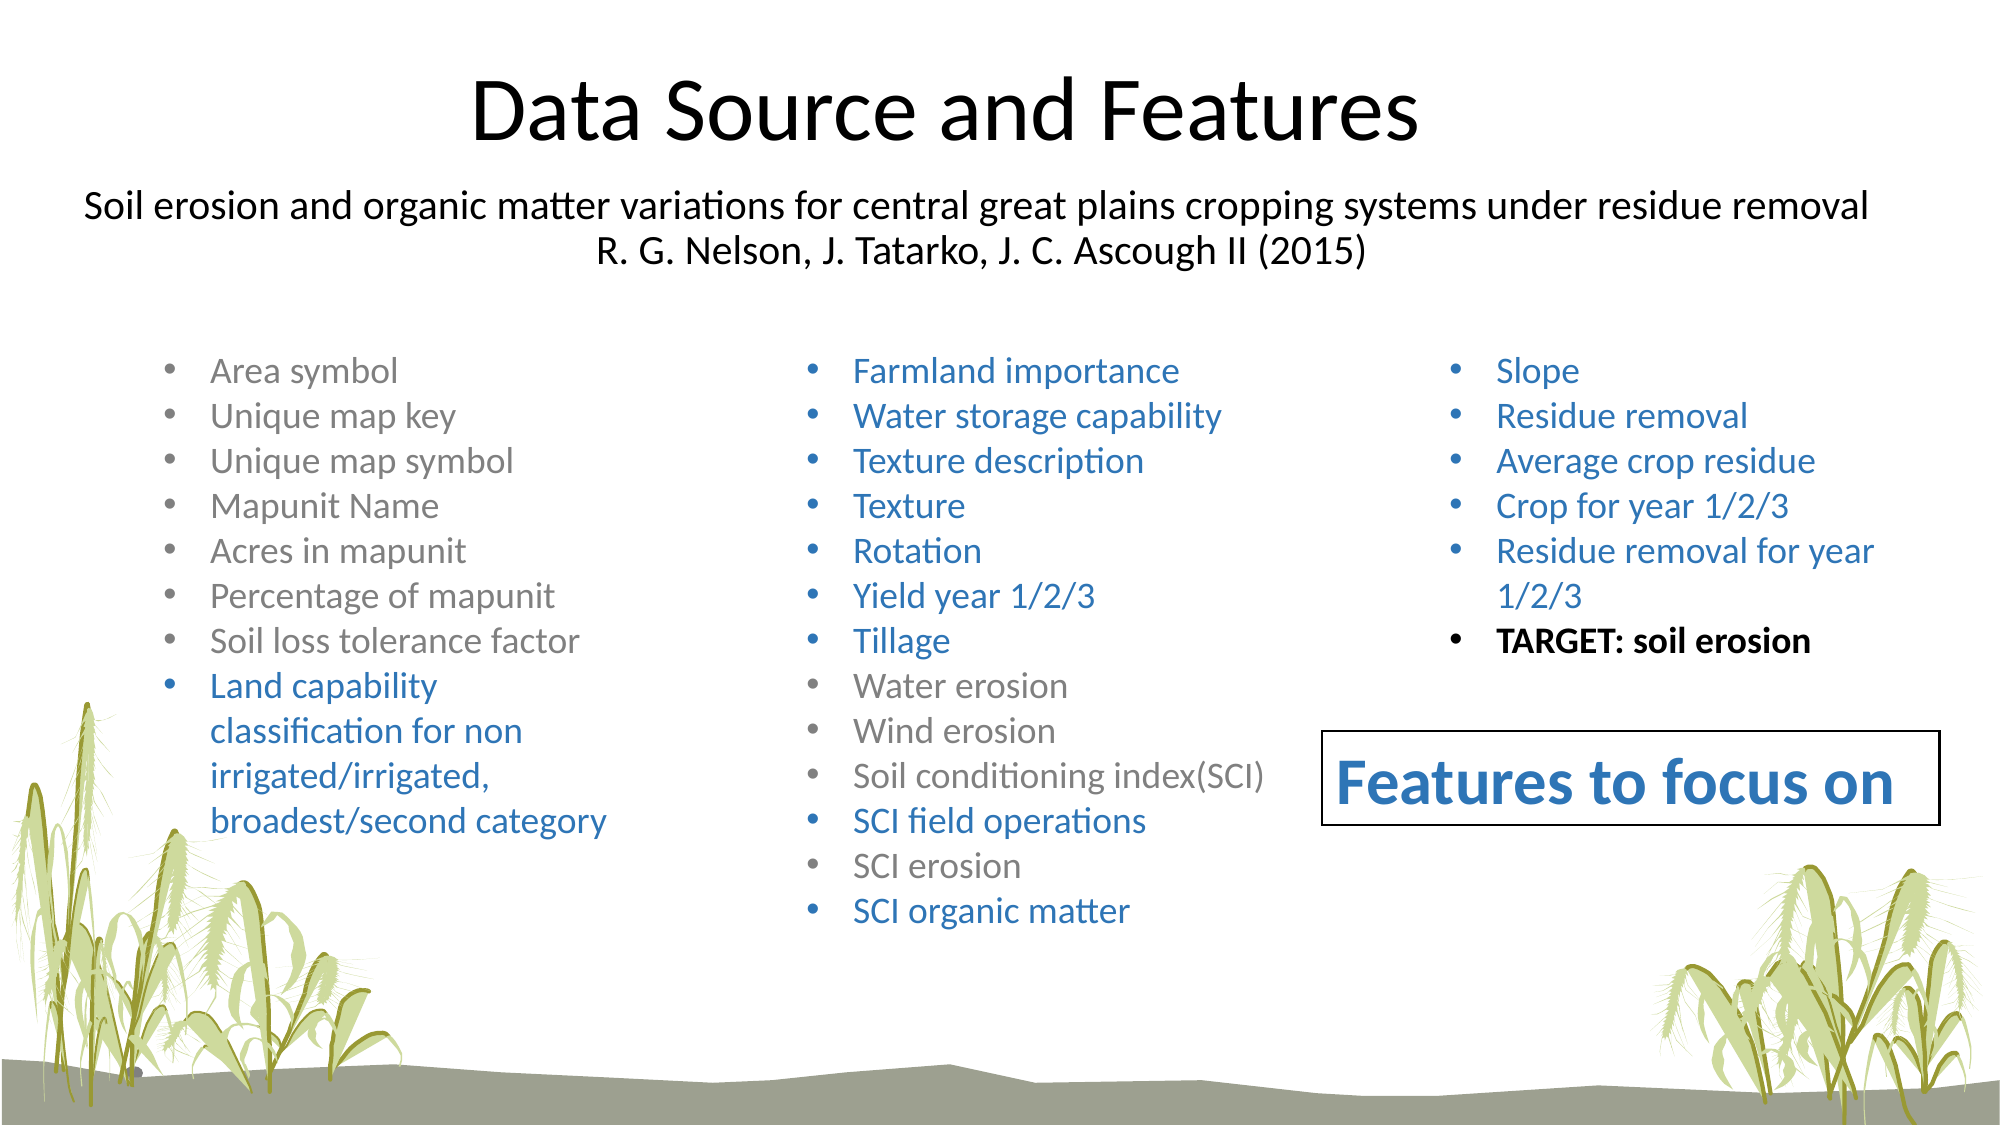

# Data Source and Features
Soil erosion and organic matter variations for central great plains cropping systems under residue removal  R. G. Nelson, J. Tatarko, J. C. Ascough II (2015)
Area symbol
Unique map key
Unique map symbol
Mapunit Name
Acres in mapunit
Percentage of mapunit
Soil loss tolerance factor
Land capability classification for non irrigated/irrigated, broadest/second category

Farmland importance
Water storage capability
Texture description
Texture
Rotation
Yield year 1/2/3
Tillage
Water erosion
Wind erosion
Soil conditioning index(SCI)
SCI field operations
SCI erosion
SCI organic matter

Slope
Residue removal
Average crop residue
Crop for year 1/2/3
Residue removal for year 1/2/3
TARGET: soil erosion

Features to focus on